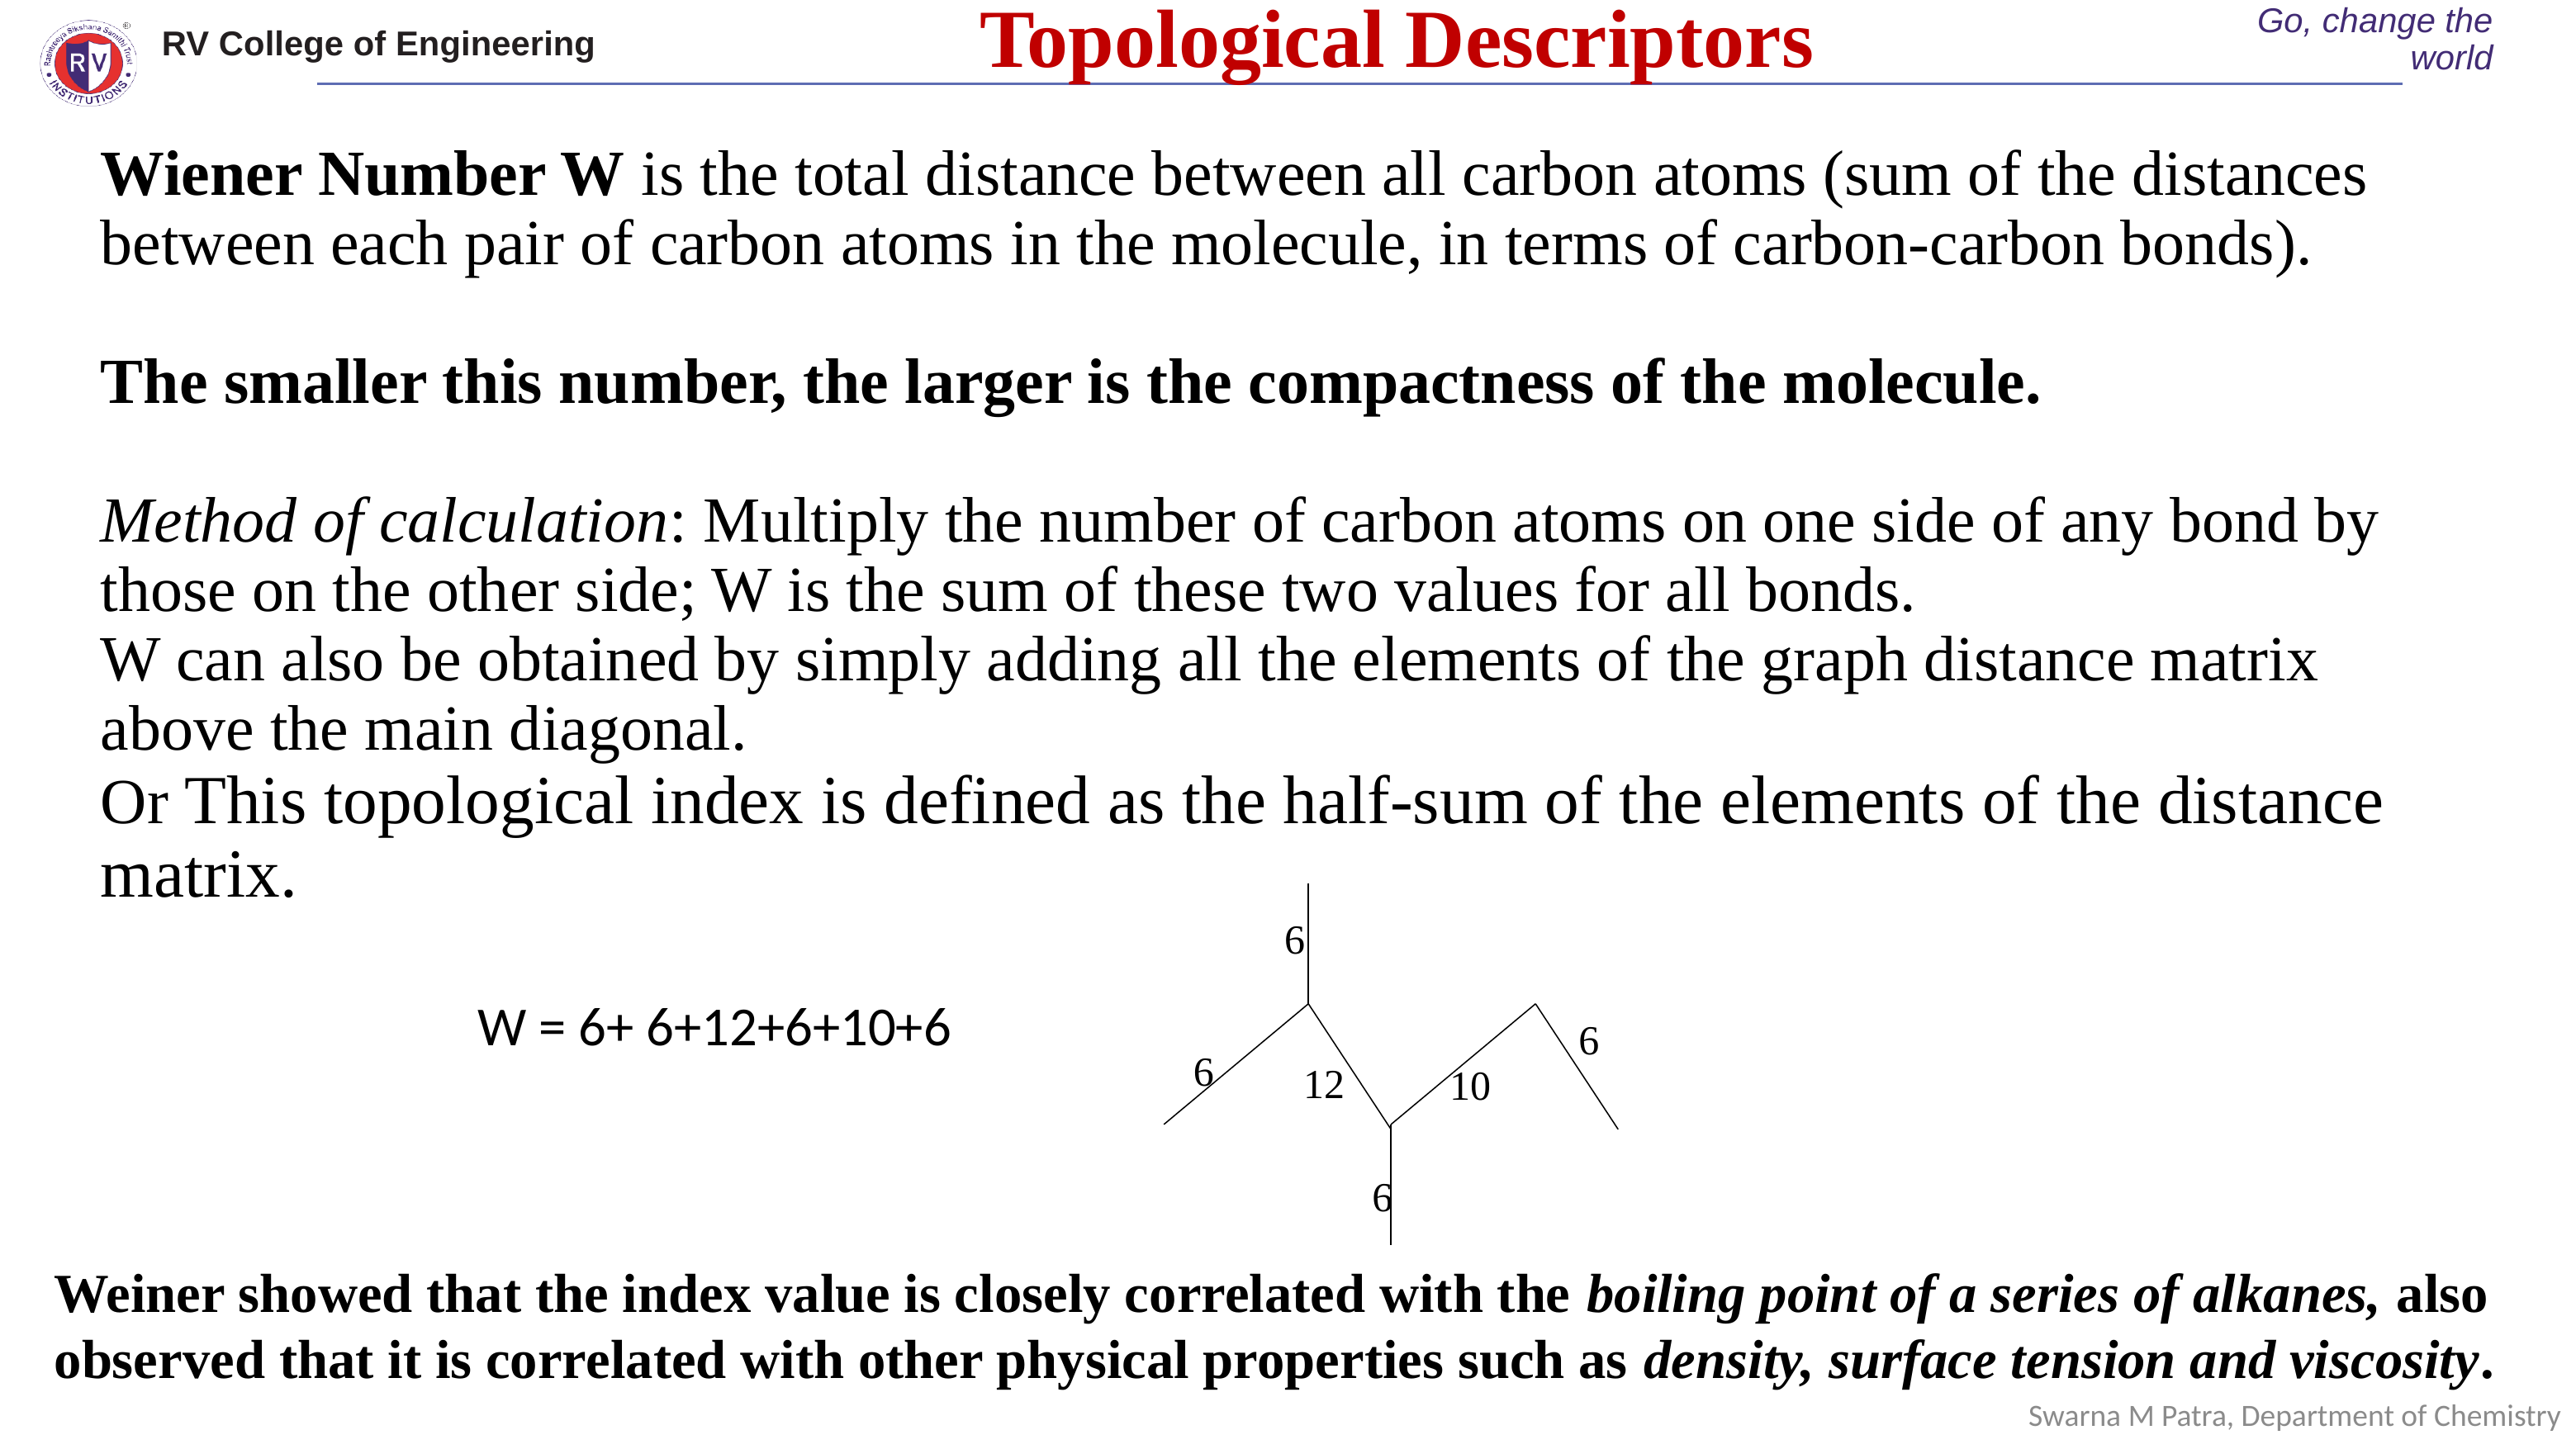

Topological Descriptors
Wiener Number W is the total distance between all carbon atoms (sum of the distances between each pair of carbon atoms in the molecule, in terms of carbon-carbon bonds).

The smaller this number, the larger is the compactness of the molecule.

Method of calculation: Multiply the number of carbon atoms on one side of any bond by those on the other side; W is the sum of these two values for all bonds.
W can also be obtained by simply adding all the elements of the graph distance matrix above the main diagonal.
Or This topological index is defined as the half-sum of the elements of the distance matrix.
6
6
6
12
10
6
W = 6+ 6+12+6+10+6
Weiner showed that the index value is closely correlated with the boiling point of a series of alkanes, also observed that it is correlated with other physical properties such as density, surface tension and viscosity.